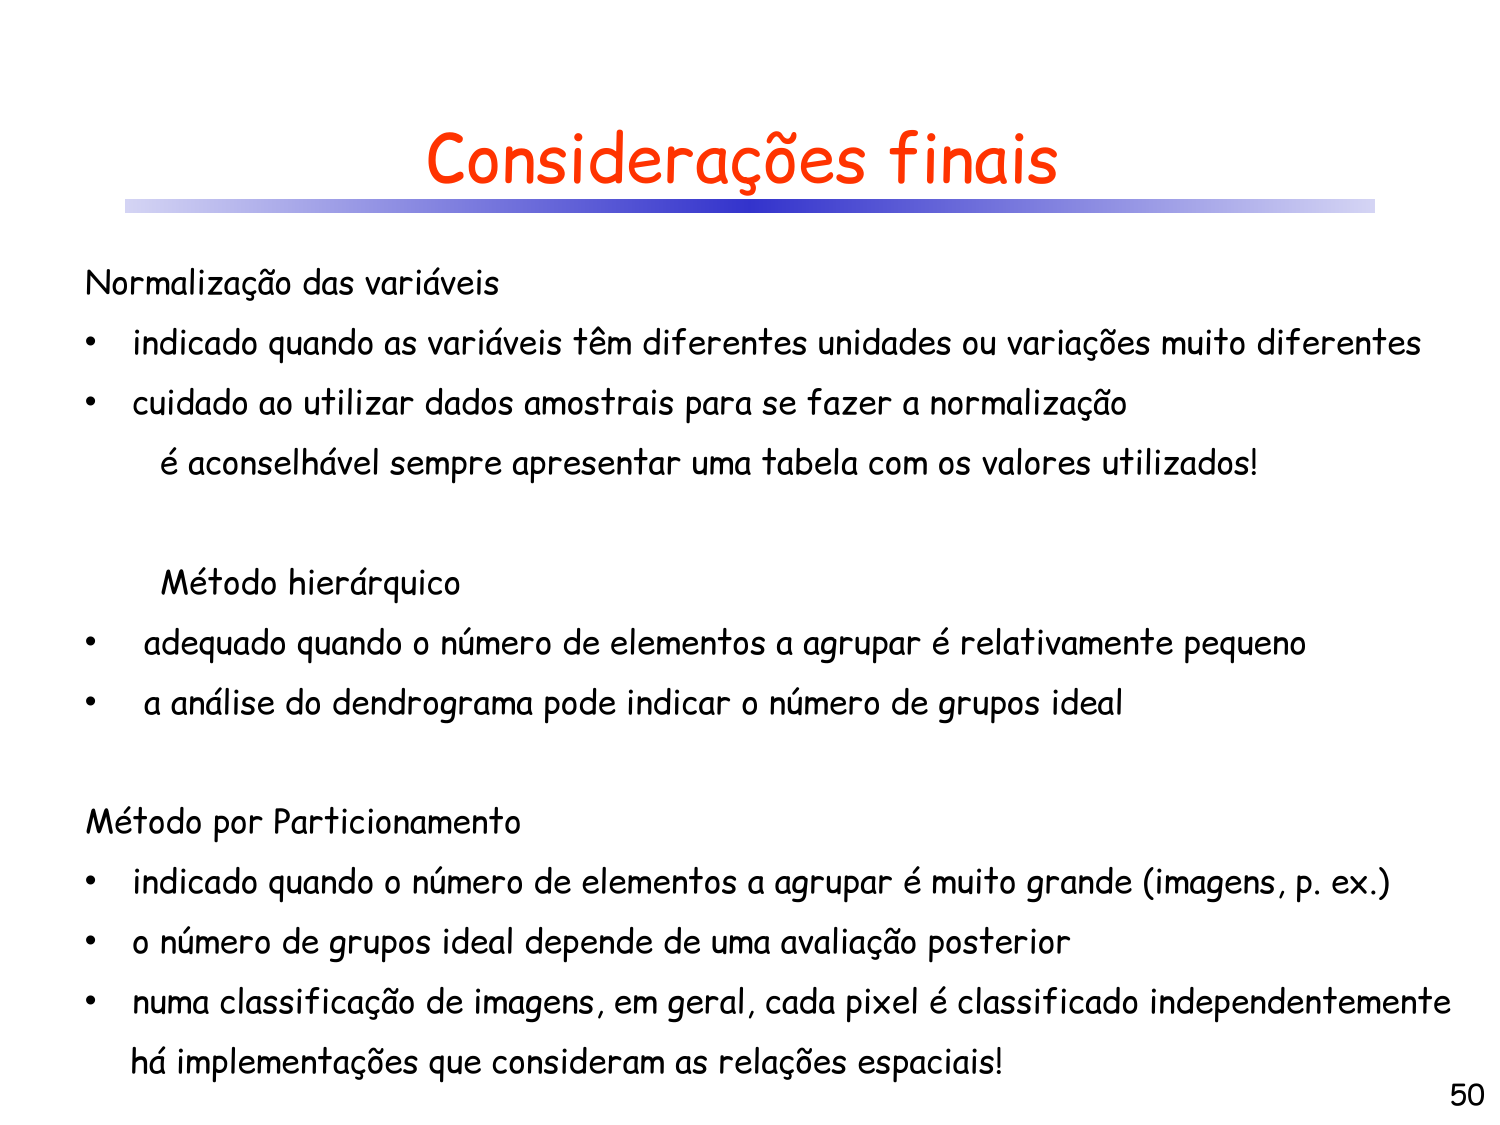

# Considerações finais
Normalização das variáveis
indicado quando as variáveis têm diferentes unidades ou variações muito diferentes
cuidado ao utilizar dados amostrais para se fazer a normalização
é aconselhável sempre apresentar uma tabela com os valores utilizados!

Método hierárquico
adequado quando o número de elementos a agrupar é relativamente pequeno
a análise do dendrograma pode indicar o número de grupos ideal

Método por Particionamento
indicado quando o número de elementos a agrupar é muito grande (imagens, p. ex.)
o número de grupos ideal depende de uma avaliação posterior
numa classificação de imagens, em geral, cada pixel é classificado independentemente
há implementações que consideram as relações espaciais!
50